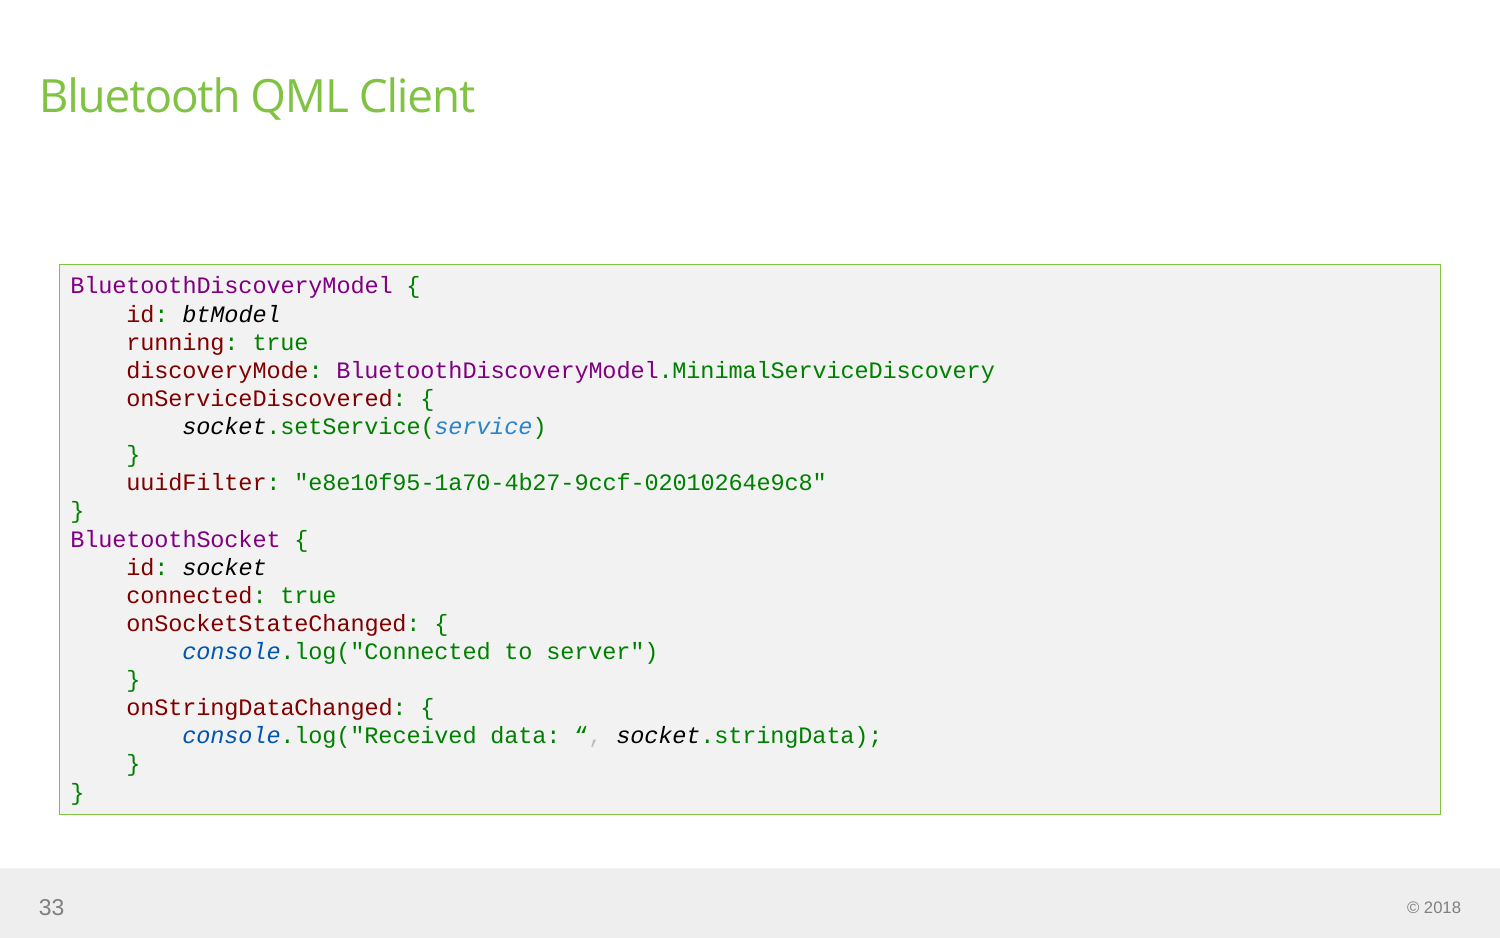

# Bluetooth QML Client
BluetoothDiscoveryModel {
    id: btModel
    running: true
    discoveryMode: BluetoothDiscoveryModel.MinimalServiceDiscovery
    onServiceDiscovered: {
        socket.setService(service)
    }
    uuidFilter: "e8e10f95-1a70-4b27-9ccf-02010264e9c8"
}
BluetoothSocket {
    id: socket
    connected: true
    onSocketStateChanged: {
        console.log("Connected to server")
    }
    onStringDataChanged: {
        console.log("Received data: “, socket.stringData);
    }
}
33
© 2018